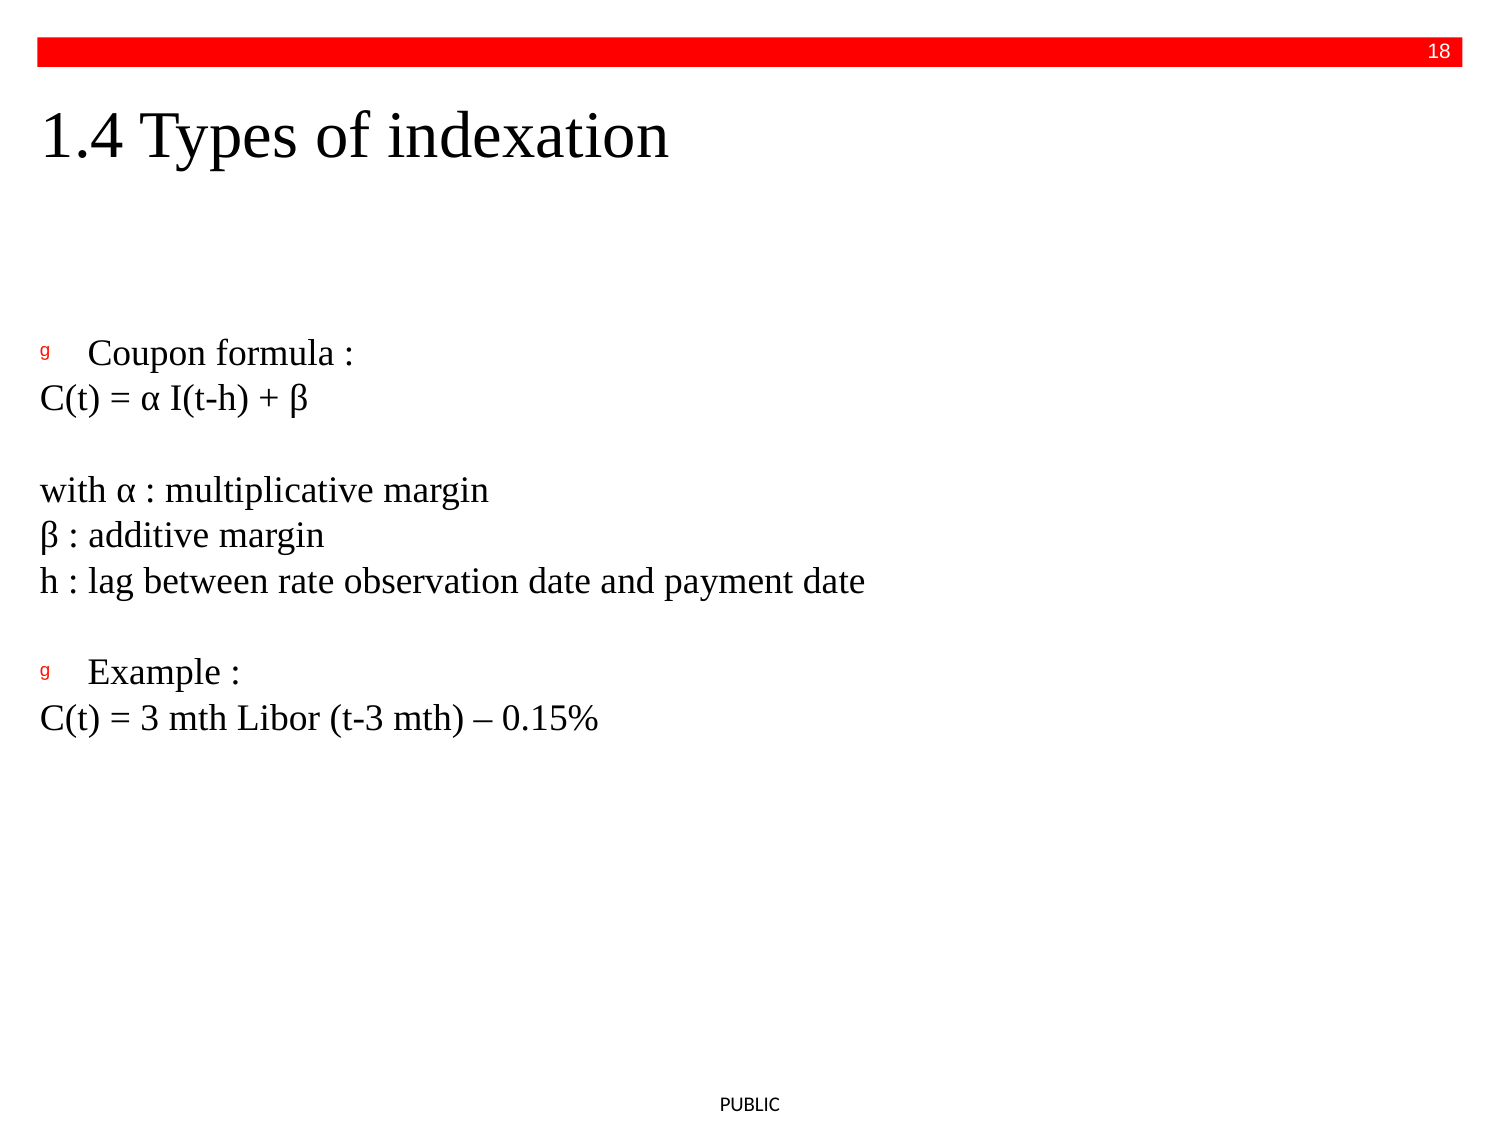

1.4 Types of indexation
Coupon formula :
C(t) = α I(t-h) + β

with α : multiplicative margin
β : additive margin
h : lag between rate observation date and payment date

Example :
C(t) = 3 mth Libor (t-3 mth) – 0.15%